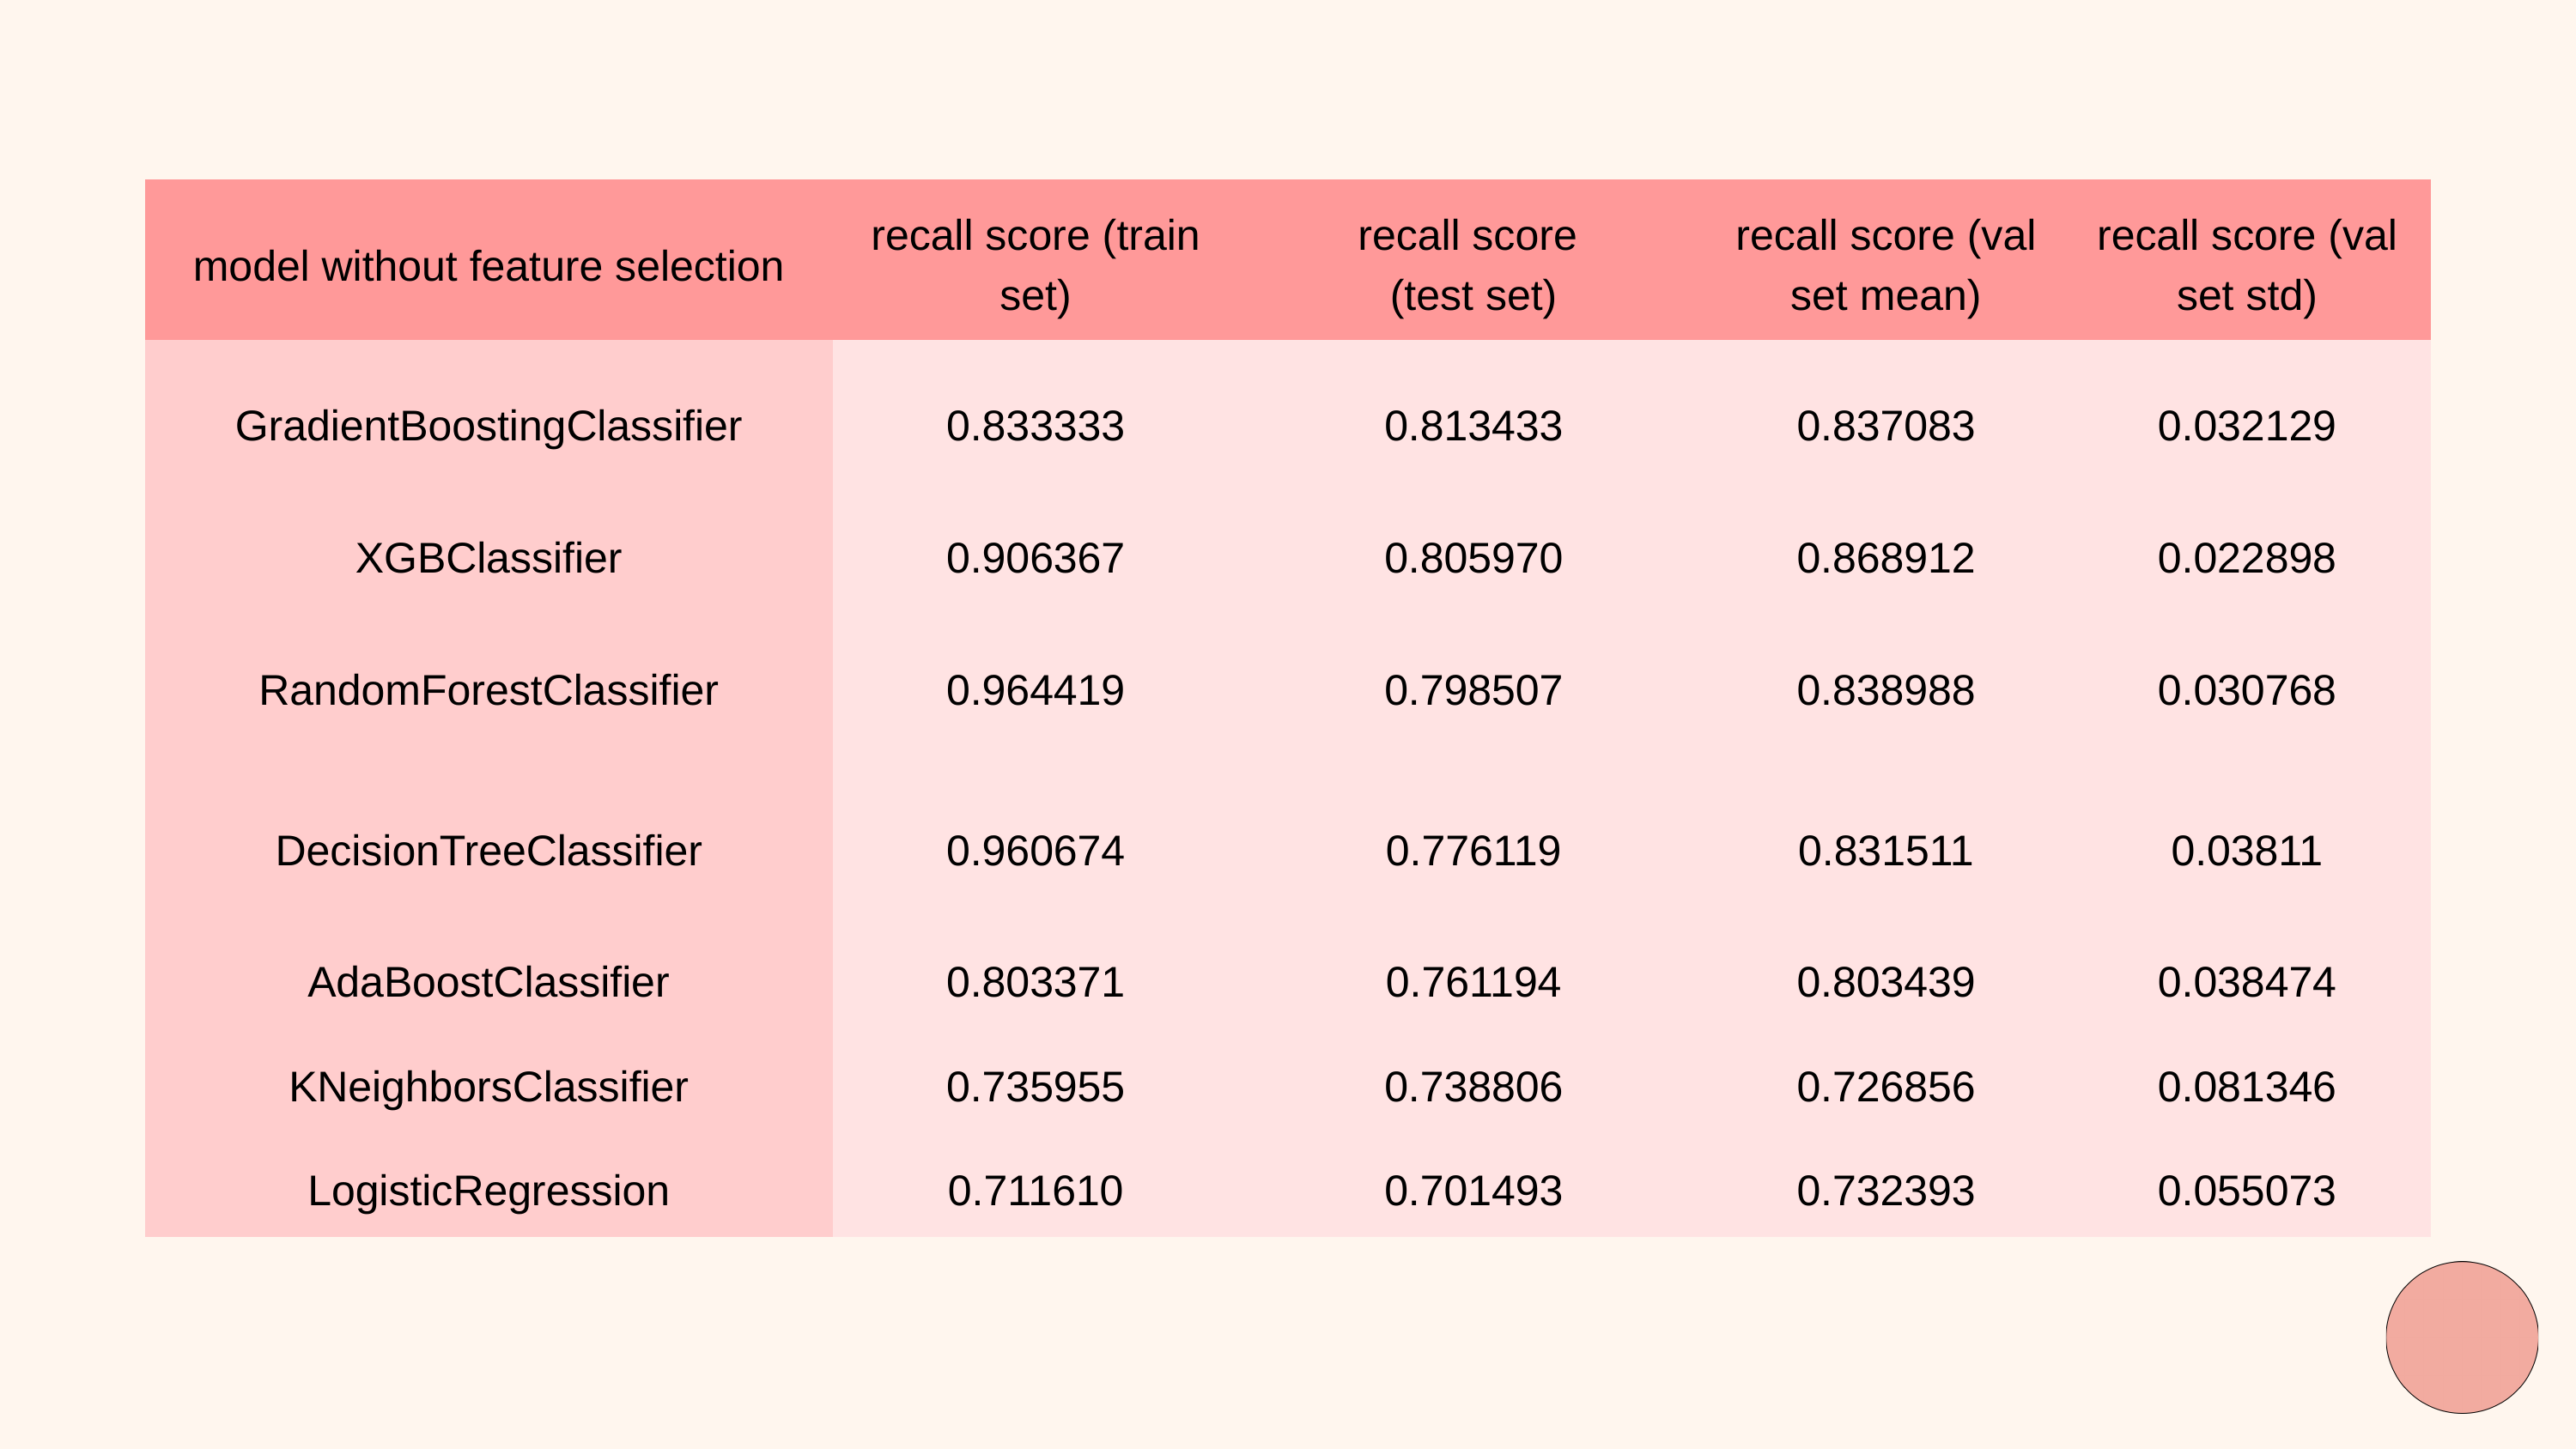

| model without feature selection | recall score (train set) | recall score (test set) | recall score (val set mean) | recall score (val set std) |
| --- | --- | --- | --- | --- |
| GradientBoostingClassifier | 0.833333 | 0.813433 | 0.837083 | 0.032129 |
| XGBClassifier | 0.906367 | 0.805970 | 0.868912 | 0.022898 |
| RandomForestClassifier | 0.964419 | 0.798507 | 0.838988 | 0.030768 |
| DecisionTreeClassifier | 0.960674 | 0.776119 | 0.831511 | 0.03811 |
| AdaBoostClassifier | 0.803371 | 0.761194 | 0.803439 | 0.038474 |
| KNeighborsClassifier | 0.735955 | 0.738806 | 0.726856 | 0.081346 |
| LogisticRegression | 0.711610 | 0.701493 | 0.732393 | 0.055073 |